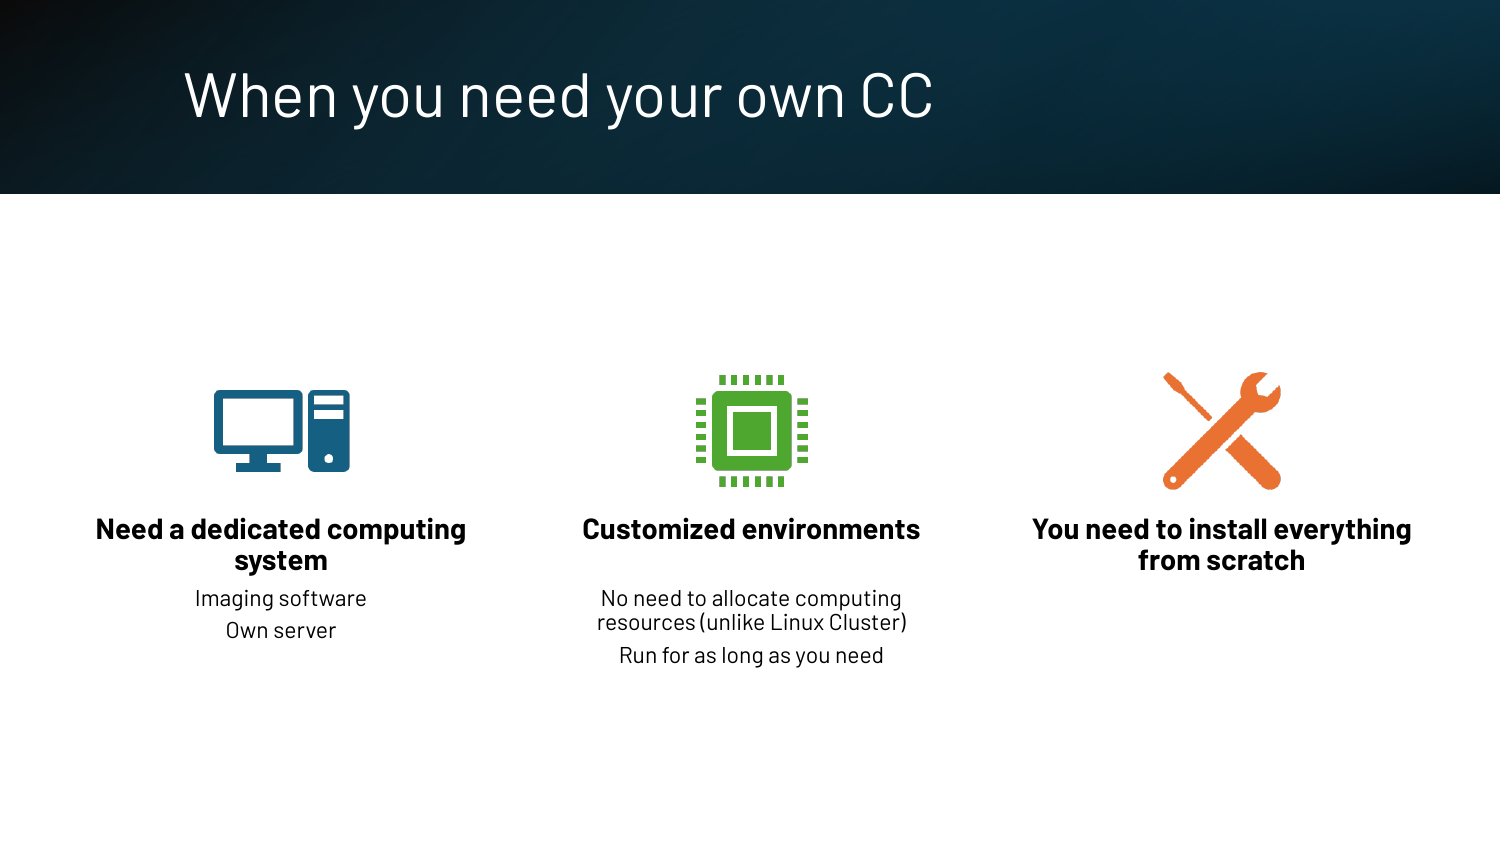

# When you need your own CC
Need a dedicated computing system
Imaging software
Own server
Customized environments
No need to allocate computing resources (unlike Linux Cluster)
Run for as long as you need
You need to install everything from scratch